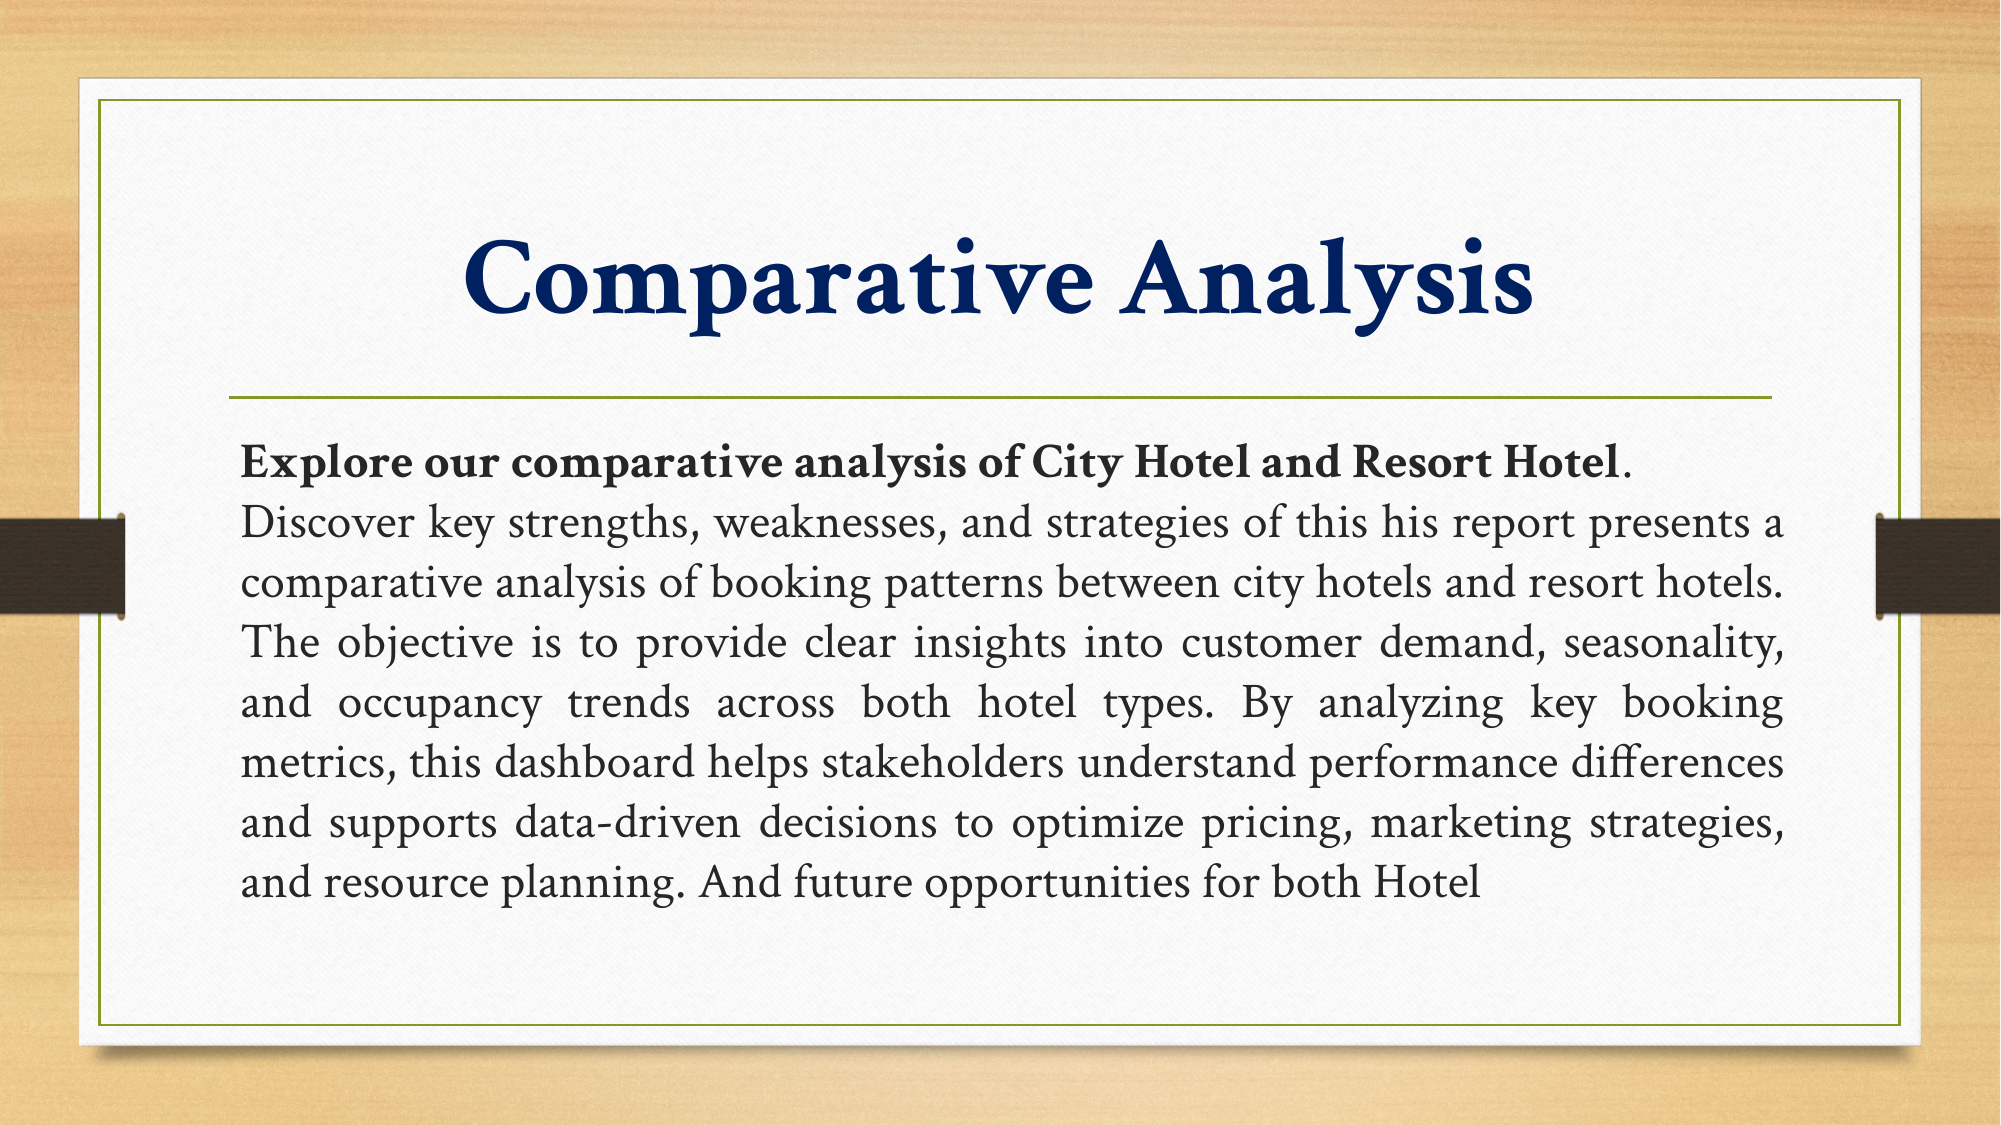

# Comparative Analysis
Explore our comparative analysis of City Hotel and Resort Hotel.
Discover key strengths, weaknesses, and strategies of this his report presents a comparative analysis of booking patterns between city hotels and resort hotels. The objective is to provide clear insights into customer demand, seasonality, and occupancy trends across both hotel types. By analyzing key booking metrics, this dashboard helps stakeholders understand performance differences and supports data-driven decisions to optimize pricing, marketing strategies, and resource planning. And future opportunities for both Hotel